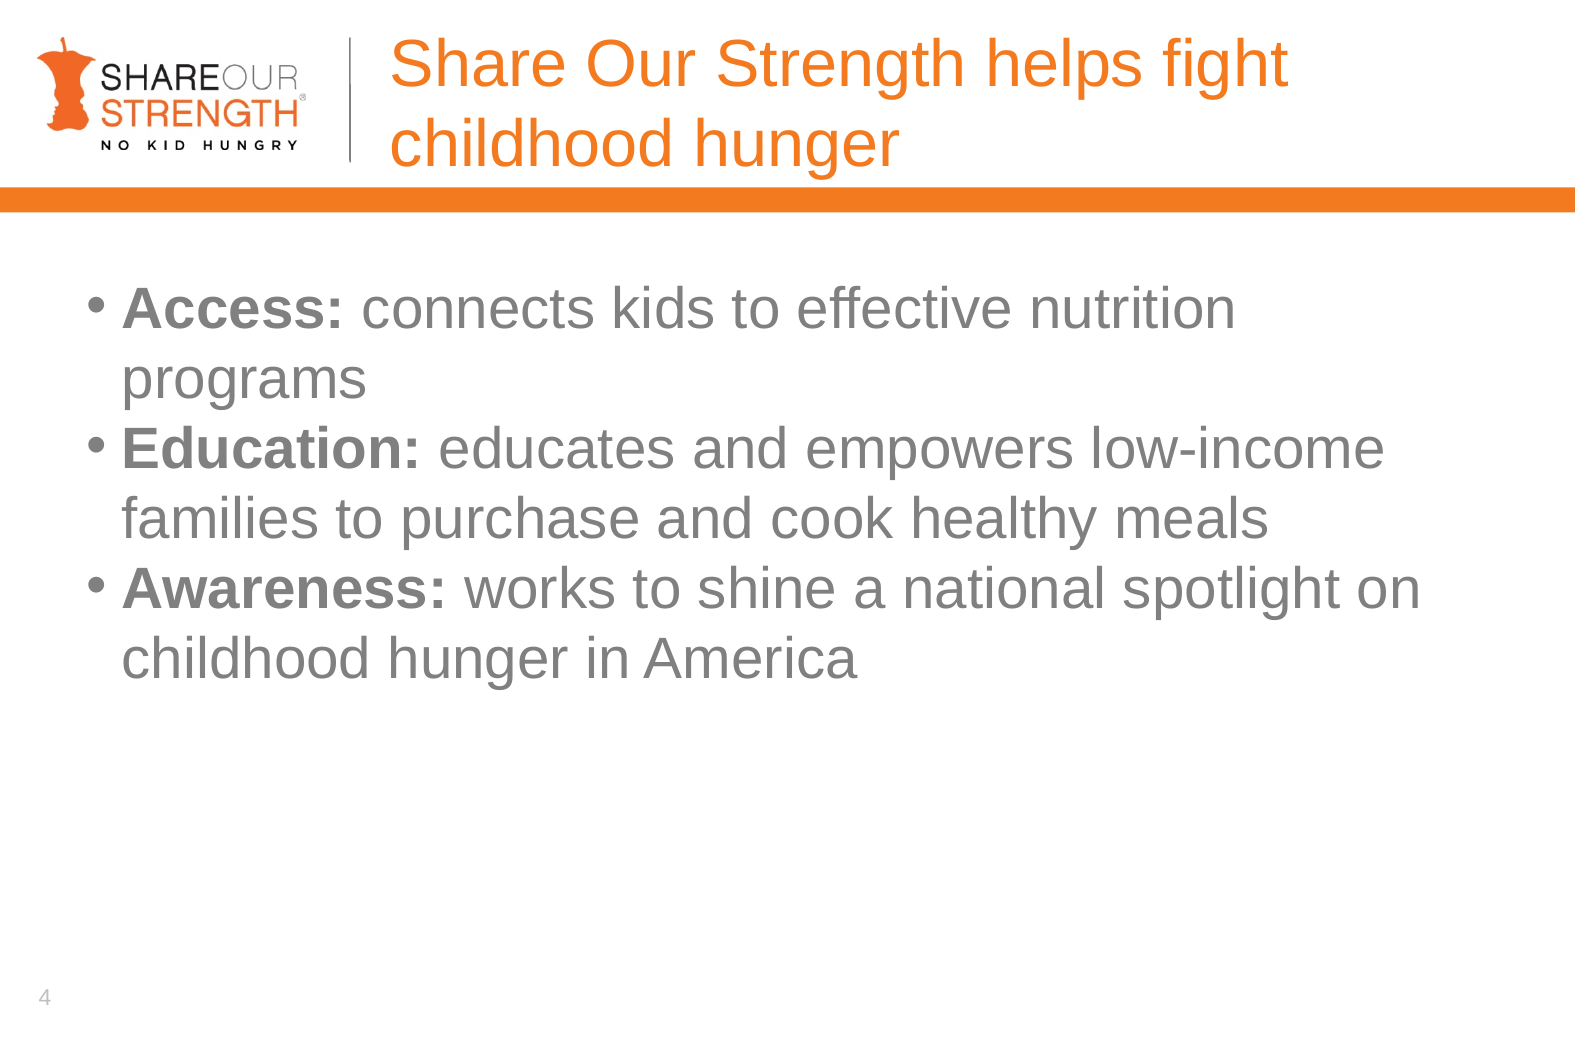

Share Our Strength helps fight childhood hunger
Access: connects kids to effective nutrition programs
Education: educates and empowers low-income families to purchase and cook healthy meals
Awareness: works to shine a national spotlight on childhood hunger in America